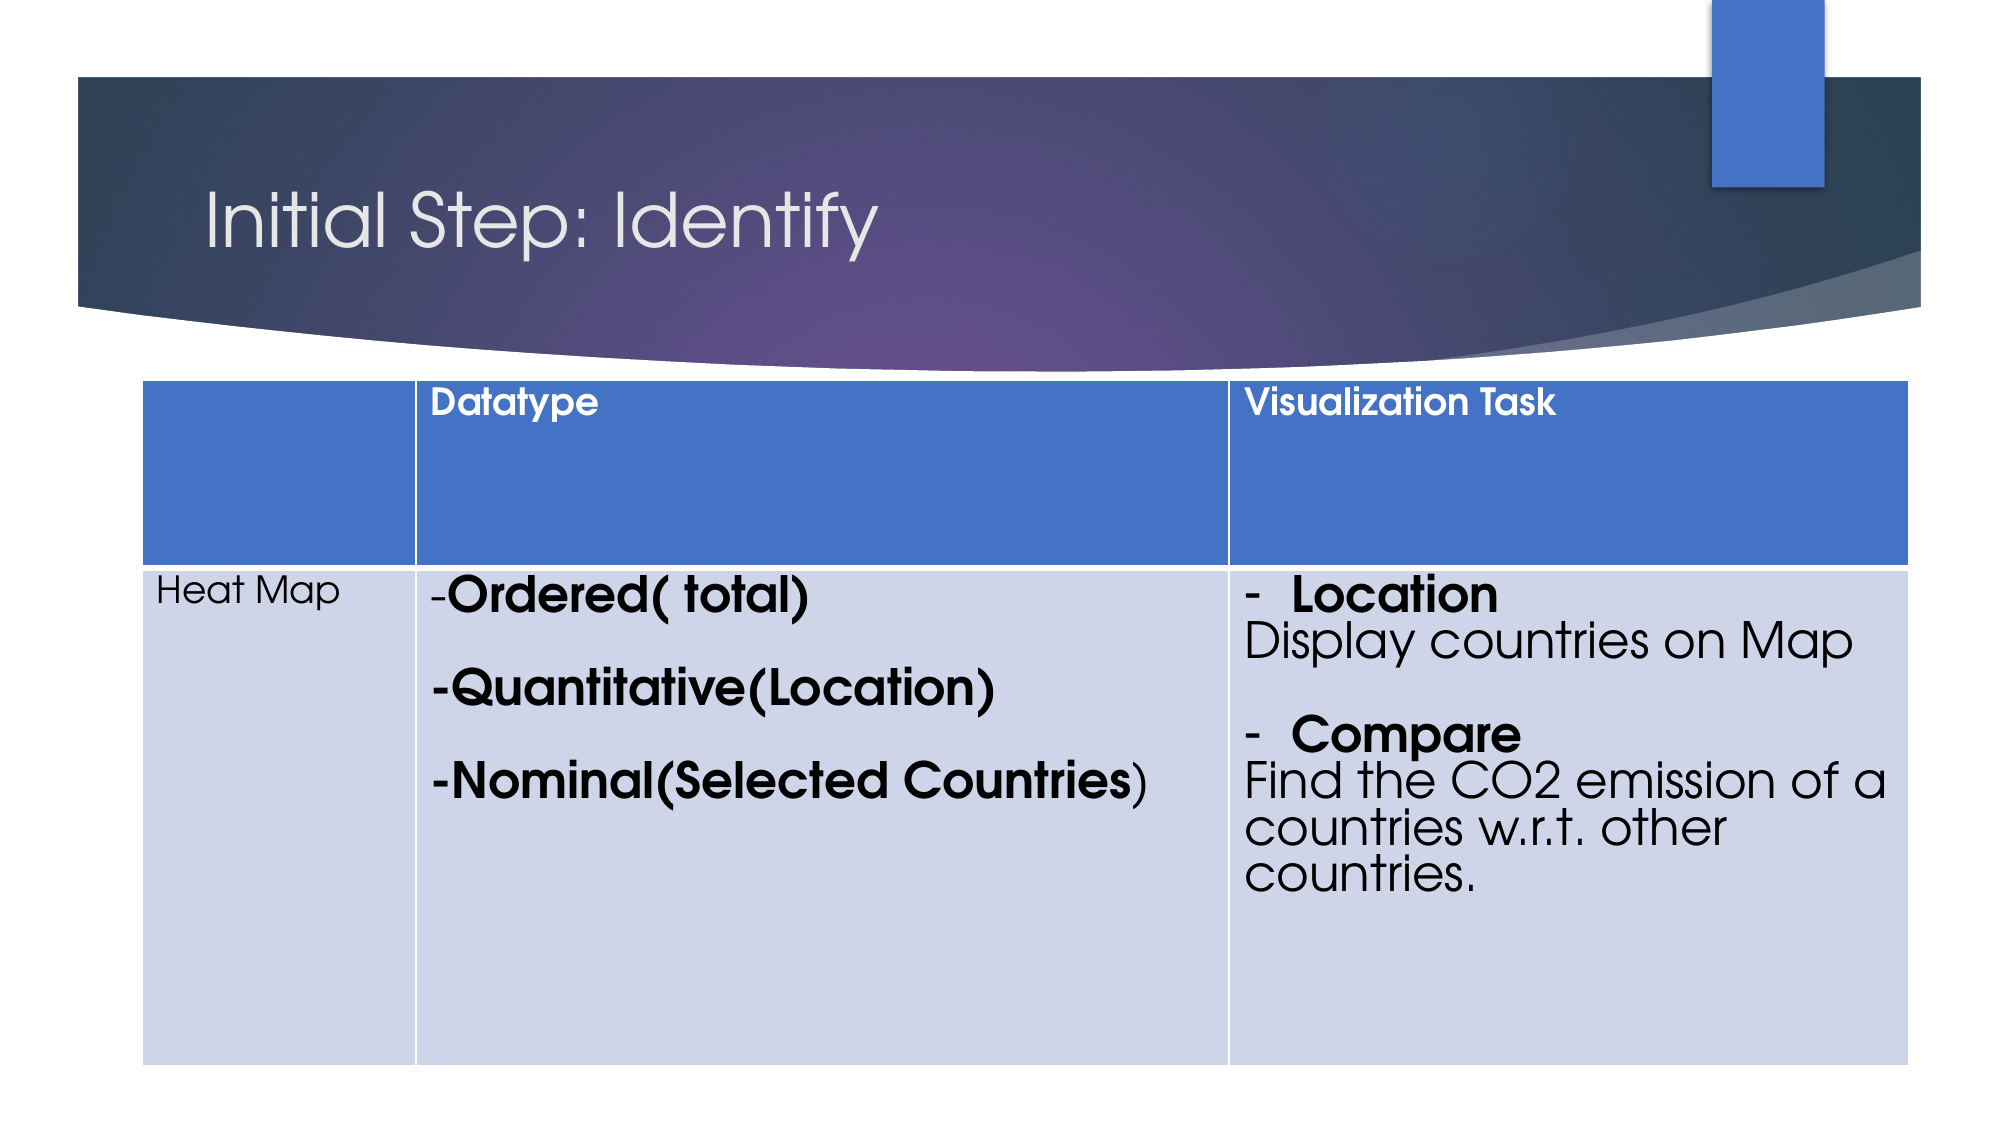

# Initial Step: Identify
|  | Datatype | Visualization Task |
| --- | --- | --- |
| Heat Map | -Ordered( total) -Quantitative(Location) -Nominal(Selected Countries) | Location Display countries on Map Compare Find the CO2 emission of a countries w.r.t. other countries. |